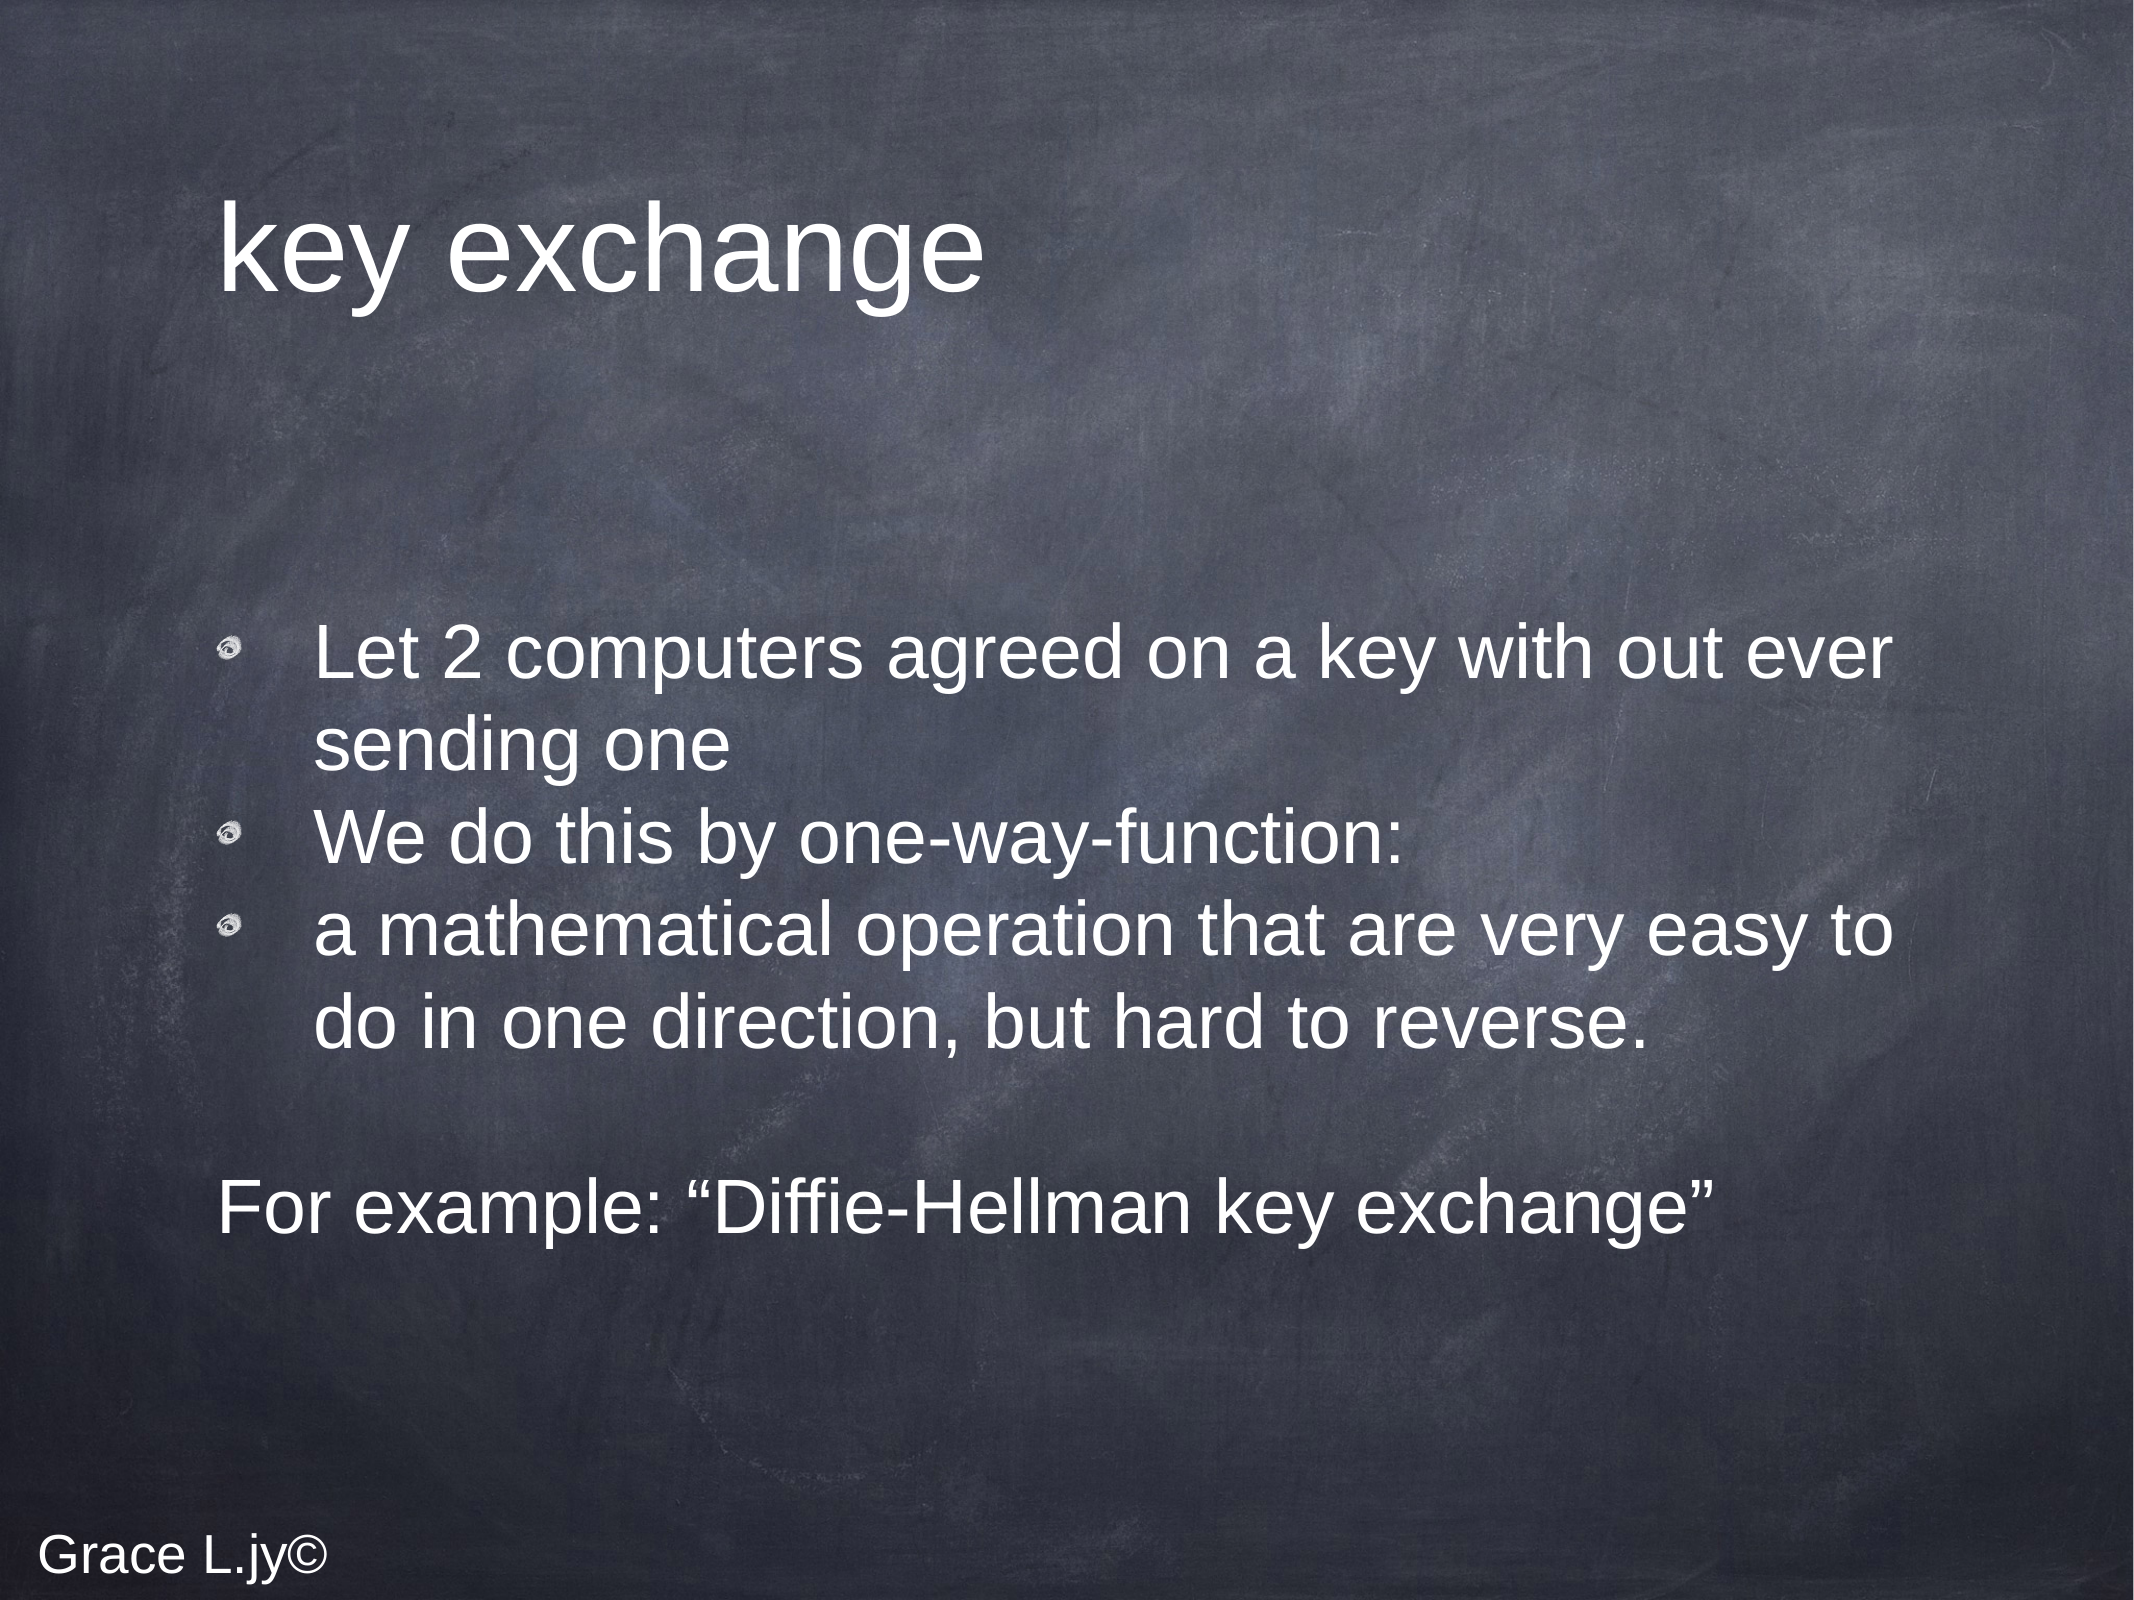

# key exchange
Let 2 computers agreed on a key with out ever sending one
We do this by one-way-function:
a mathematical operation that are very easy to do in one direction, but hard to reverse.

For example: “Diffie-Hellman key exchange”
Grace L.jy©